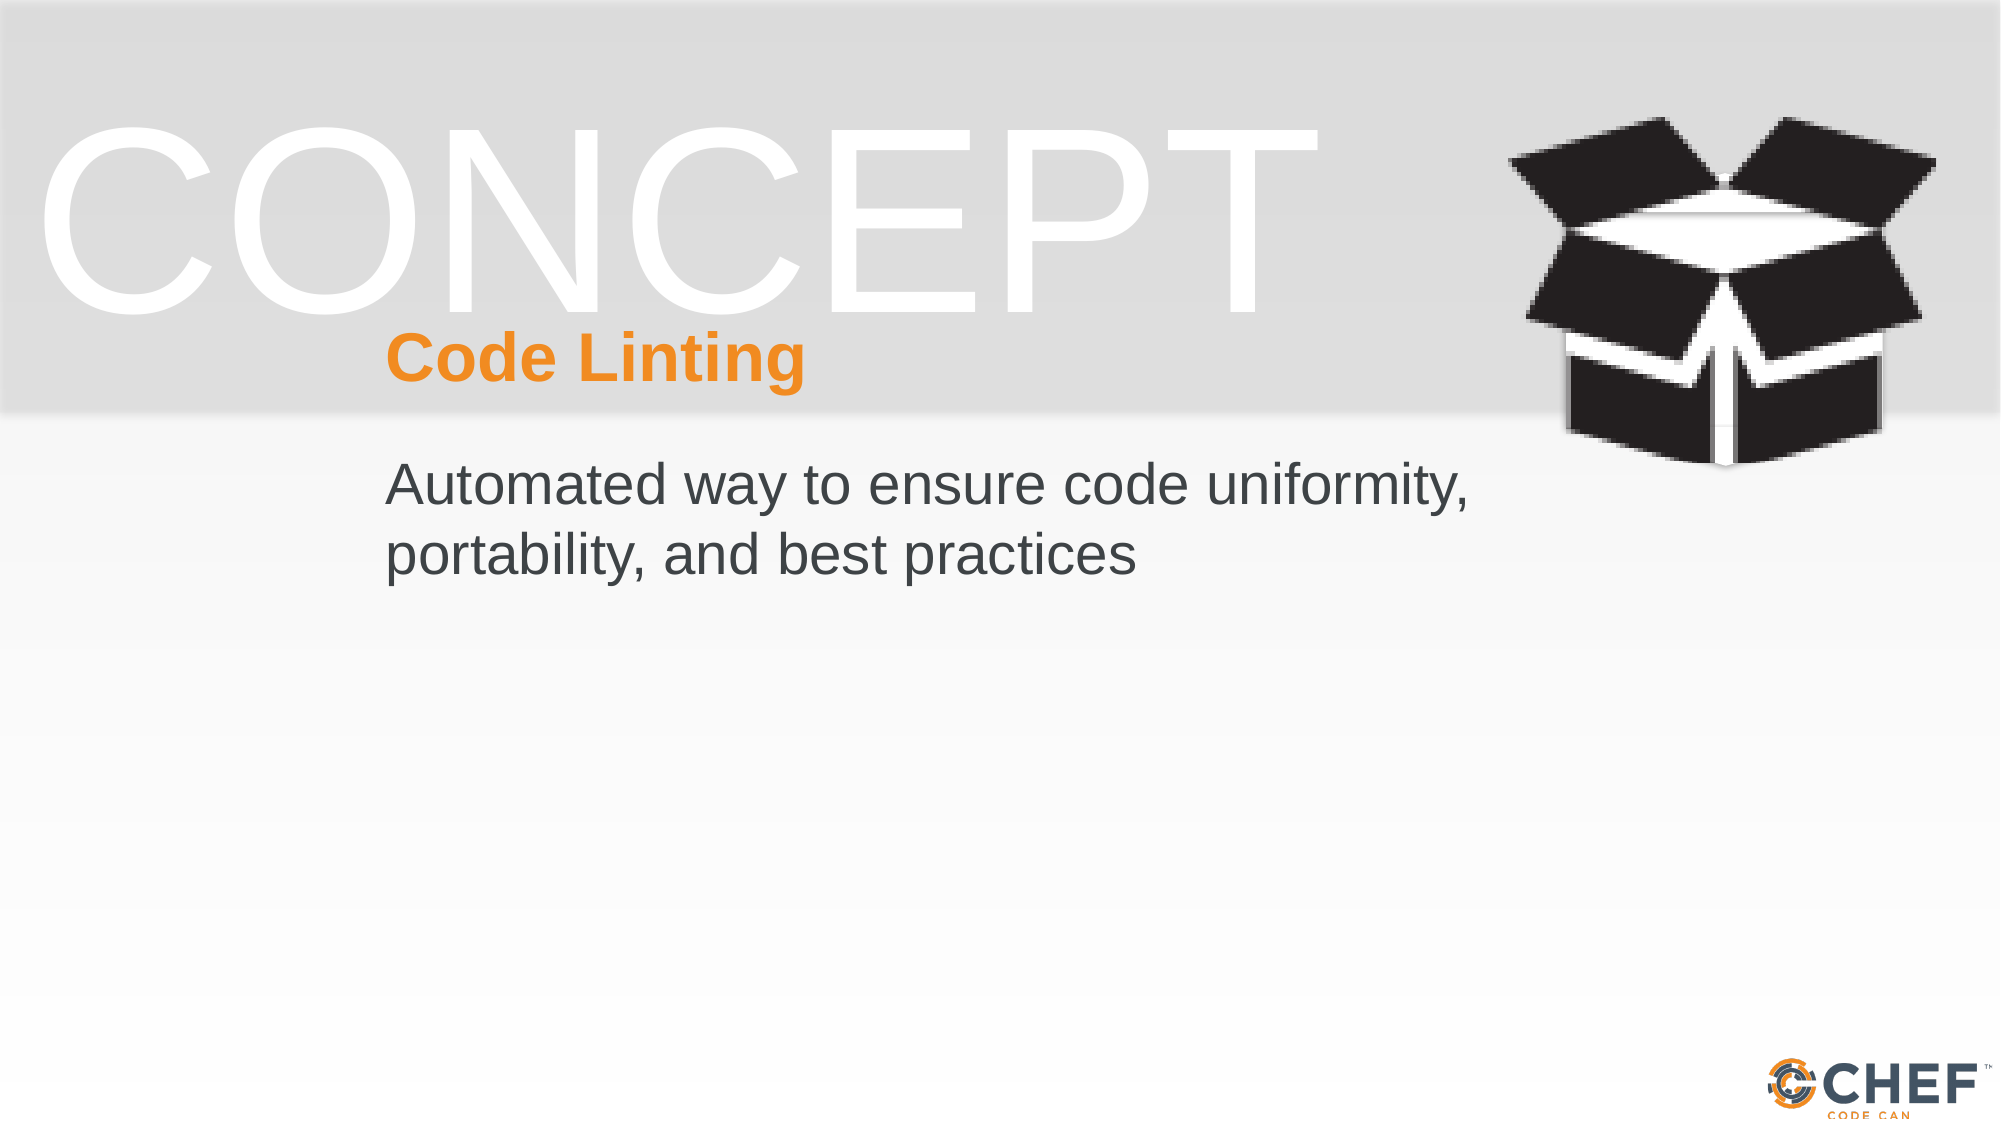

# Code Linting
Automated way to ensure code uniformity, portability, and best practices